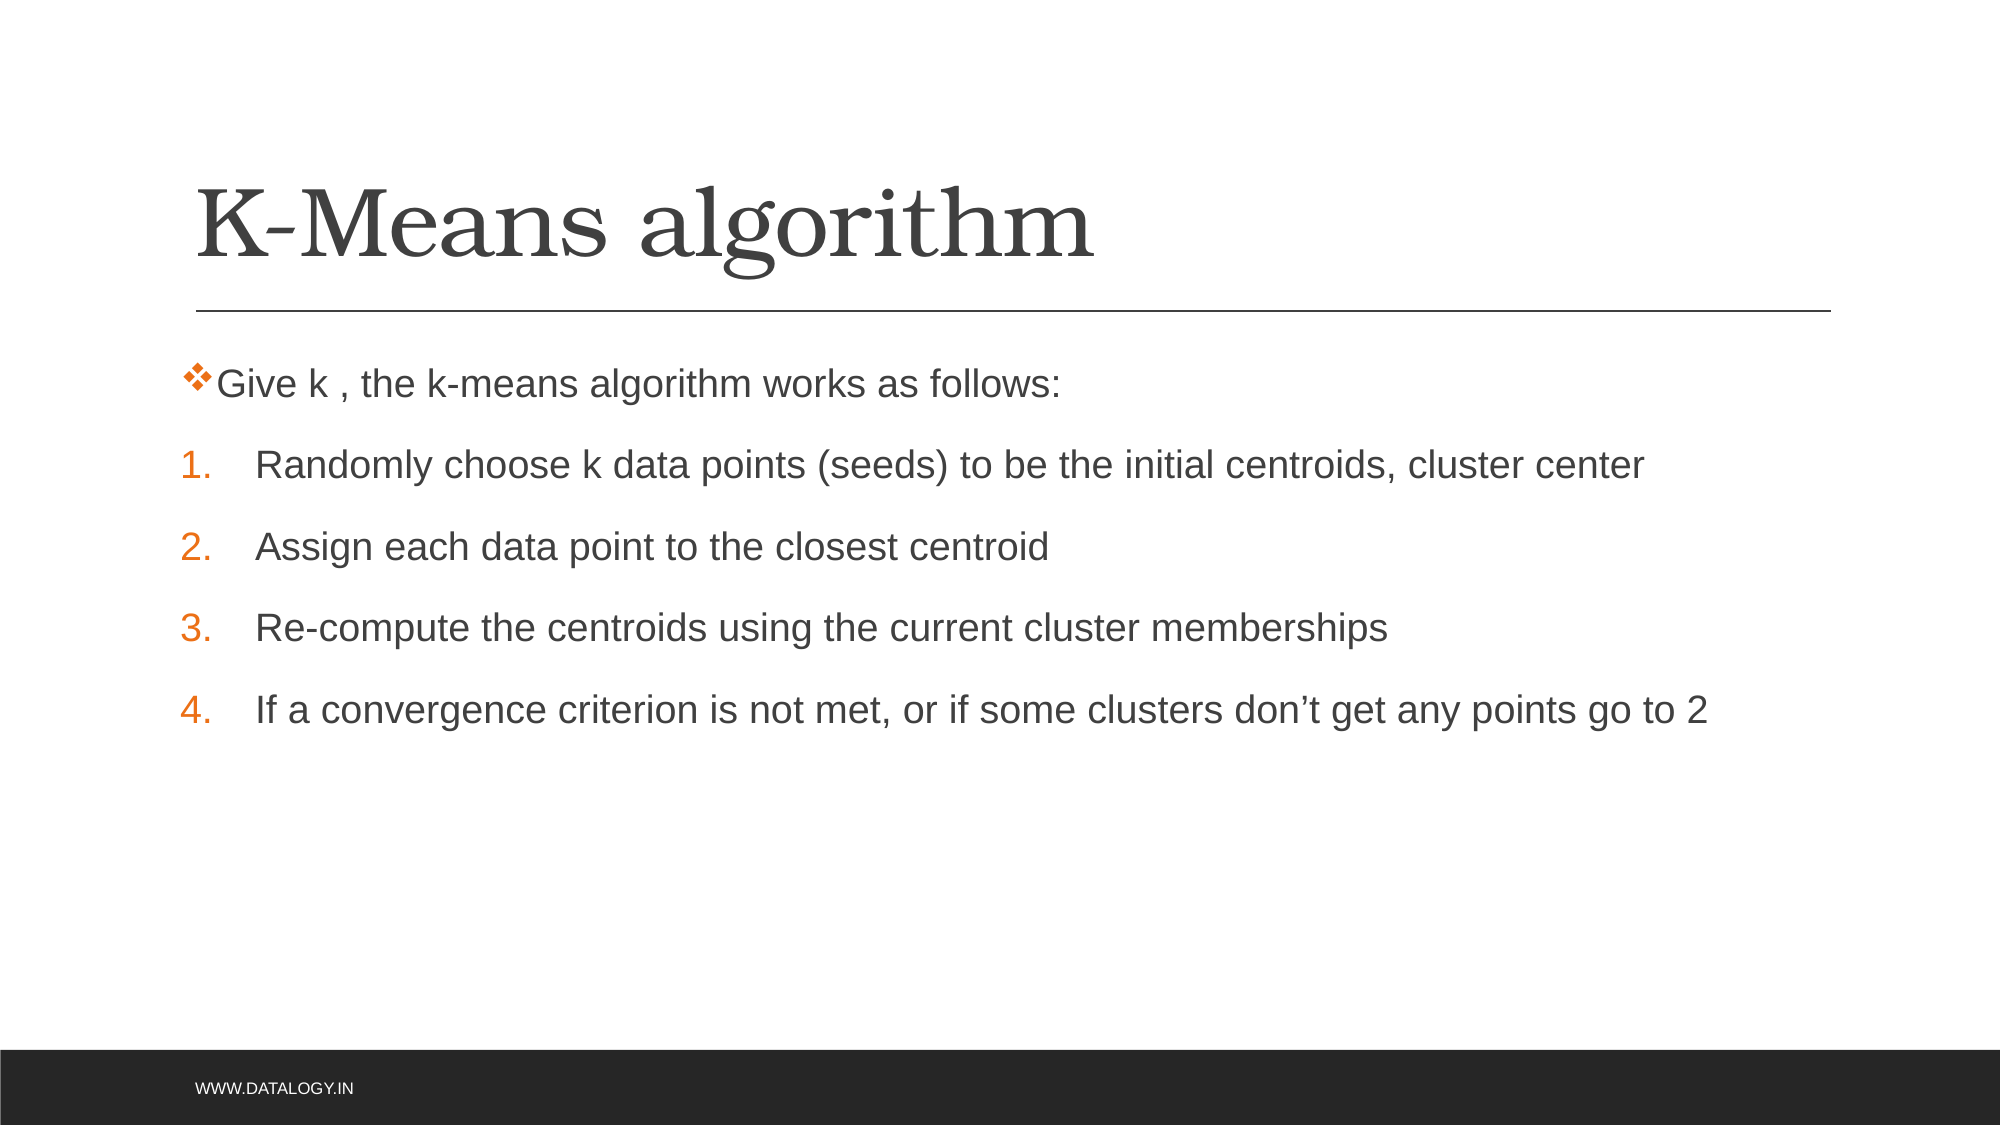

# K-Means algorithm
Give k , the k-means algorithm works as follows:
Randomly choose k data points (seeds) to be the initial centroids, cluster center
Assign each data point to the closest centroid
Re-compute the centroids using the current cluster memberships
If a convergence criterion is not met, or if some clusters don’t get any points go to 2
www.datalogy.in